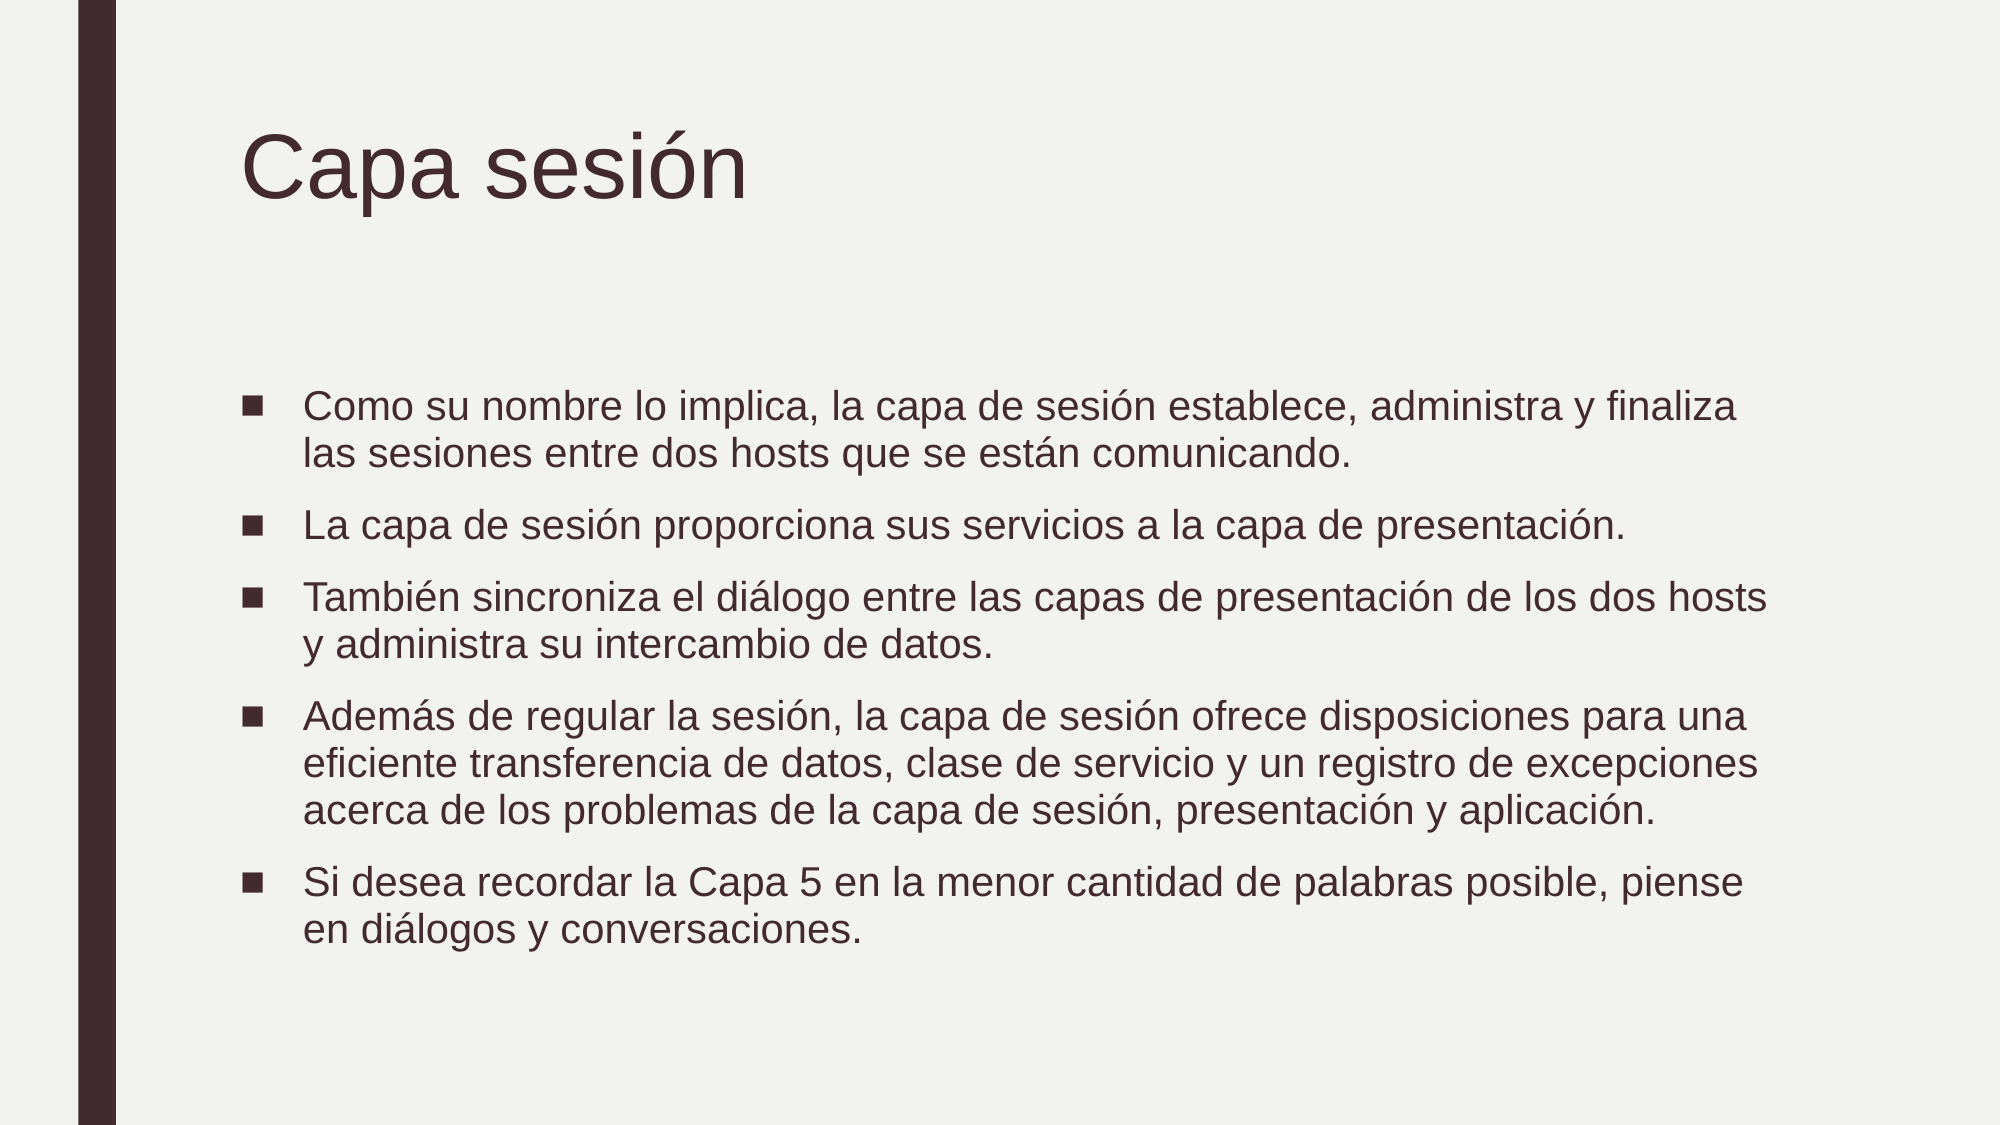

# Capa sesión
Como su nombre lo implica, la capa de sesión establece, administra y finaliza las sesiones entre dos hosts que se están comunicando.
La capa de sesión proporciona sus servicios a la capa de presentación.
También sincroniza el diálogo entre las capas de presentación de los dos hosts y administra su intercambio de datos.
Además de regular la sesión, la capa de sesión ofrece disposiciones para una eficiente transferencia de datos, clase de servicio y un registro de excepciones acerca de los problemas de la capa de sesión, presentación y aplicación.
Si desea recordar la Capa 5 en la menor cantidad de palabras posible, piense en diálogos y conversaciones.